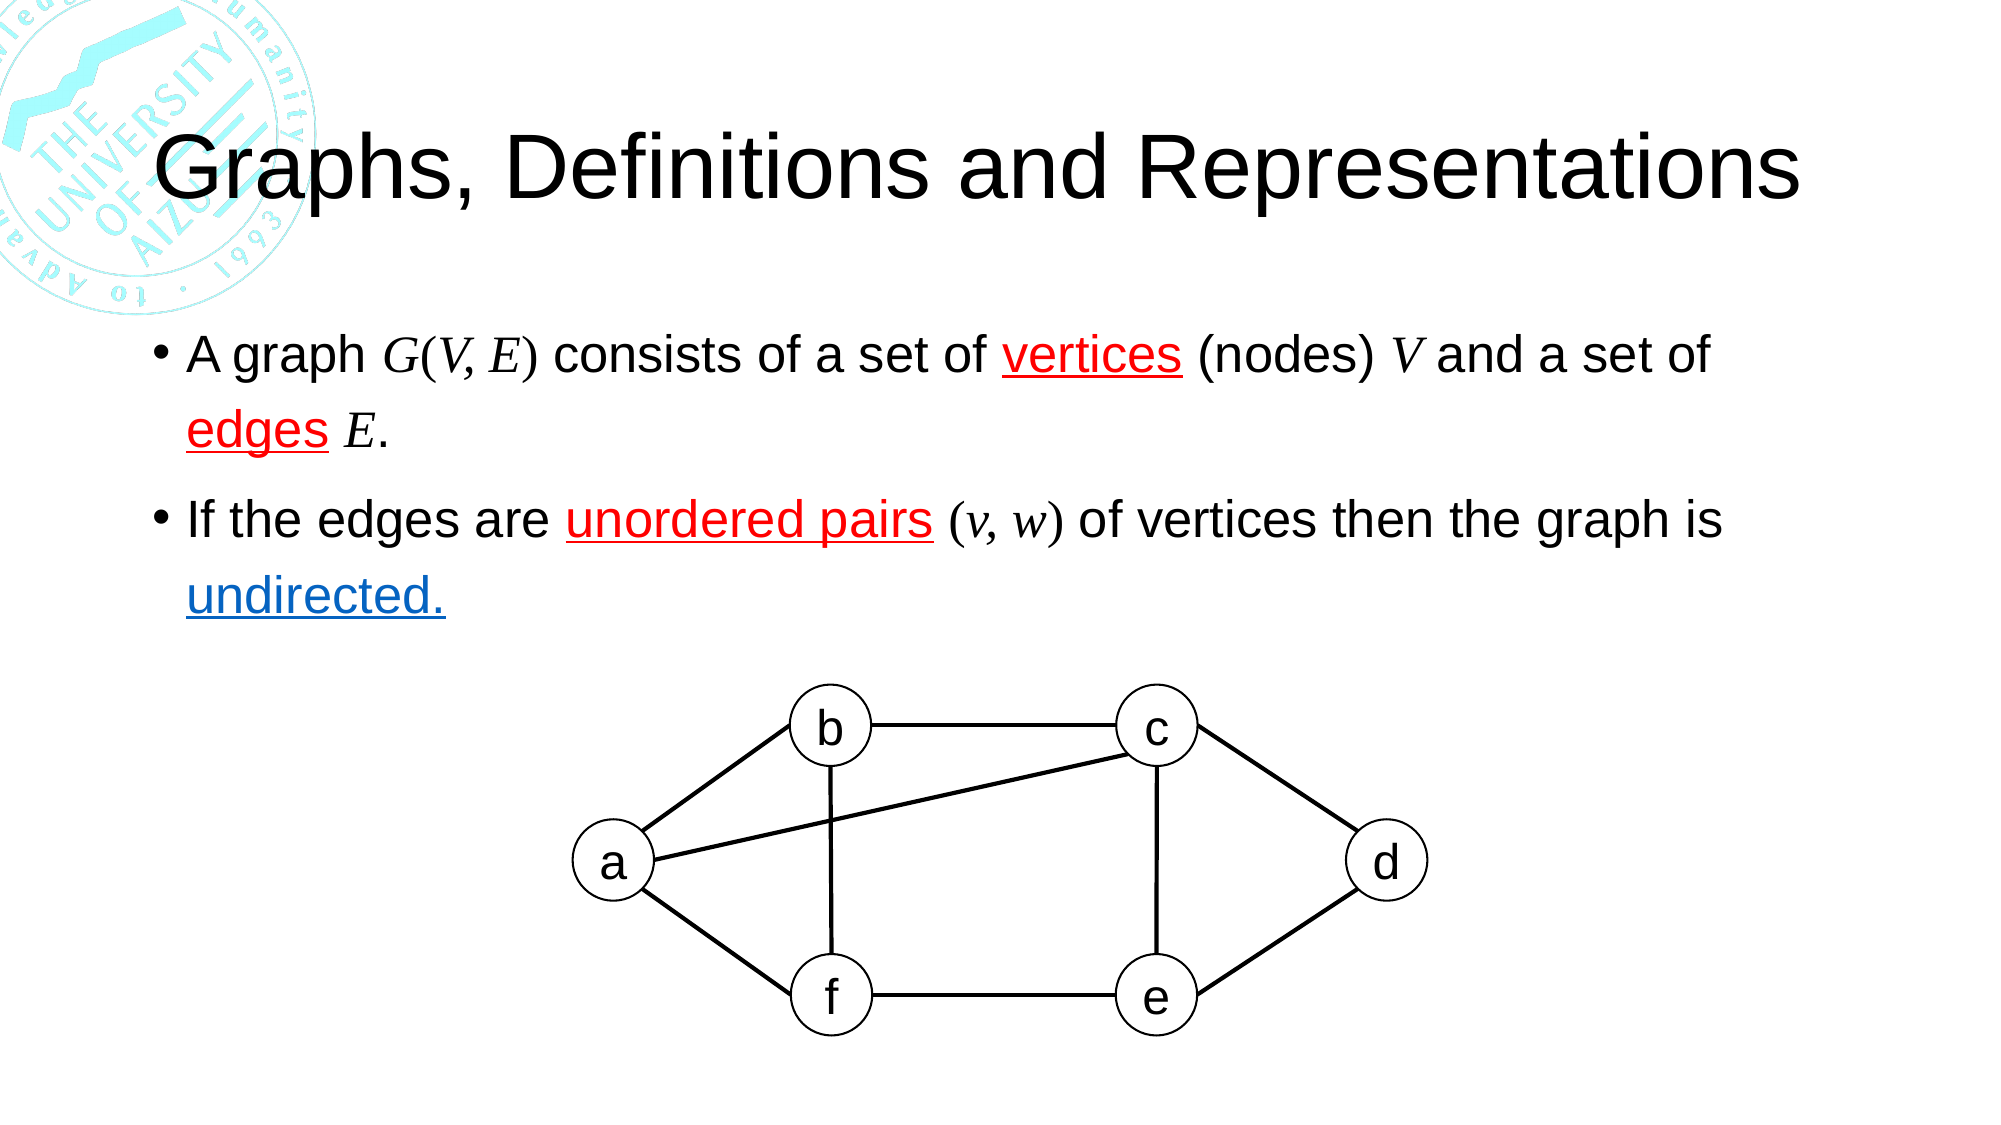

# Graphs, Definitions and Representations
A graph G(V, E) consists of a set of vertices (nodes) V and a set of edges E.
If the edges are unordered pairs (v, w) of vertices then the graph is undirected.
c
b
a
d
f
e